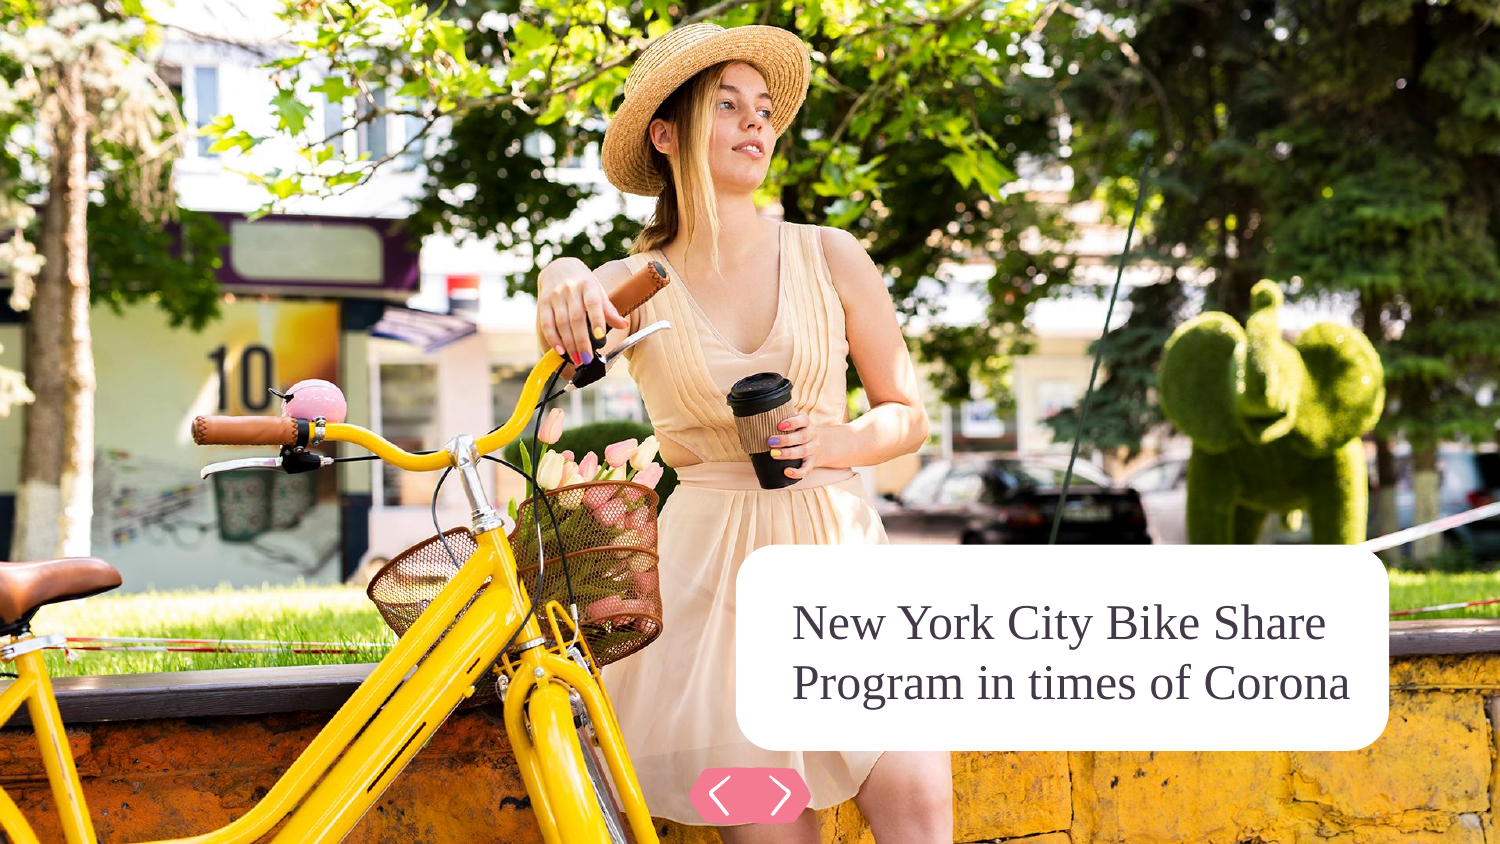

# New York City Bike Share Program in times of Corona